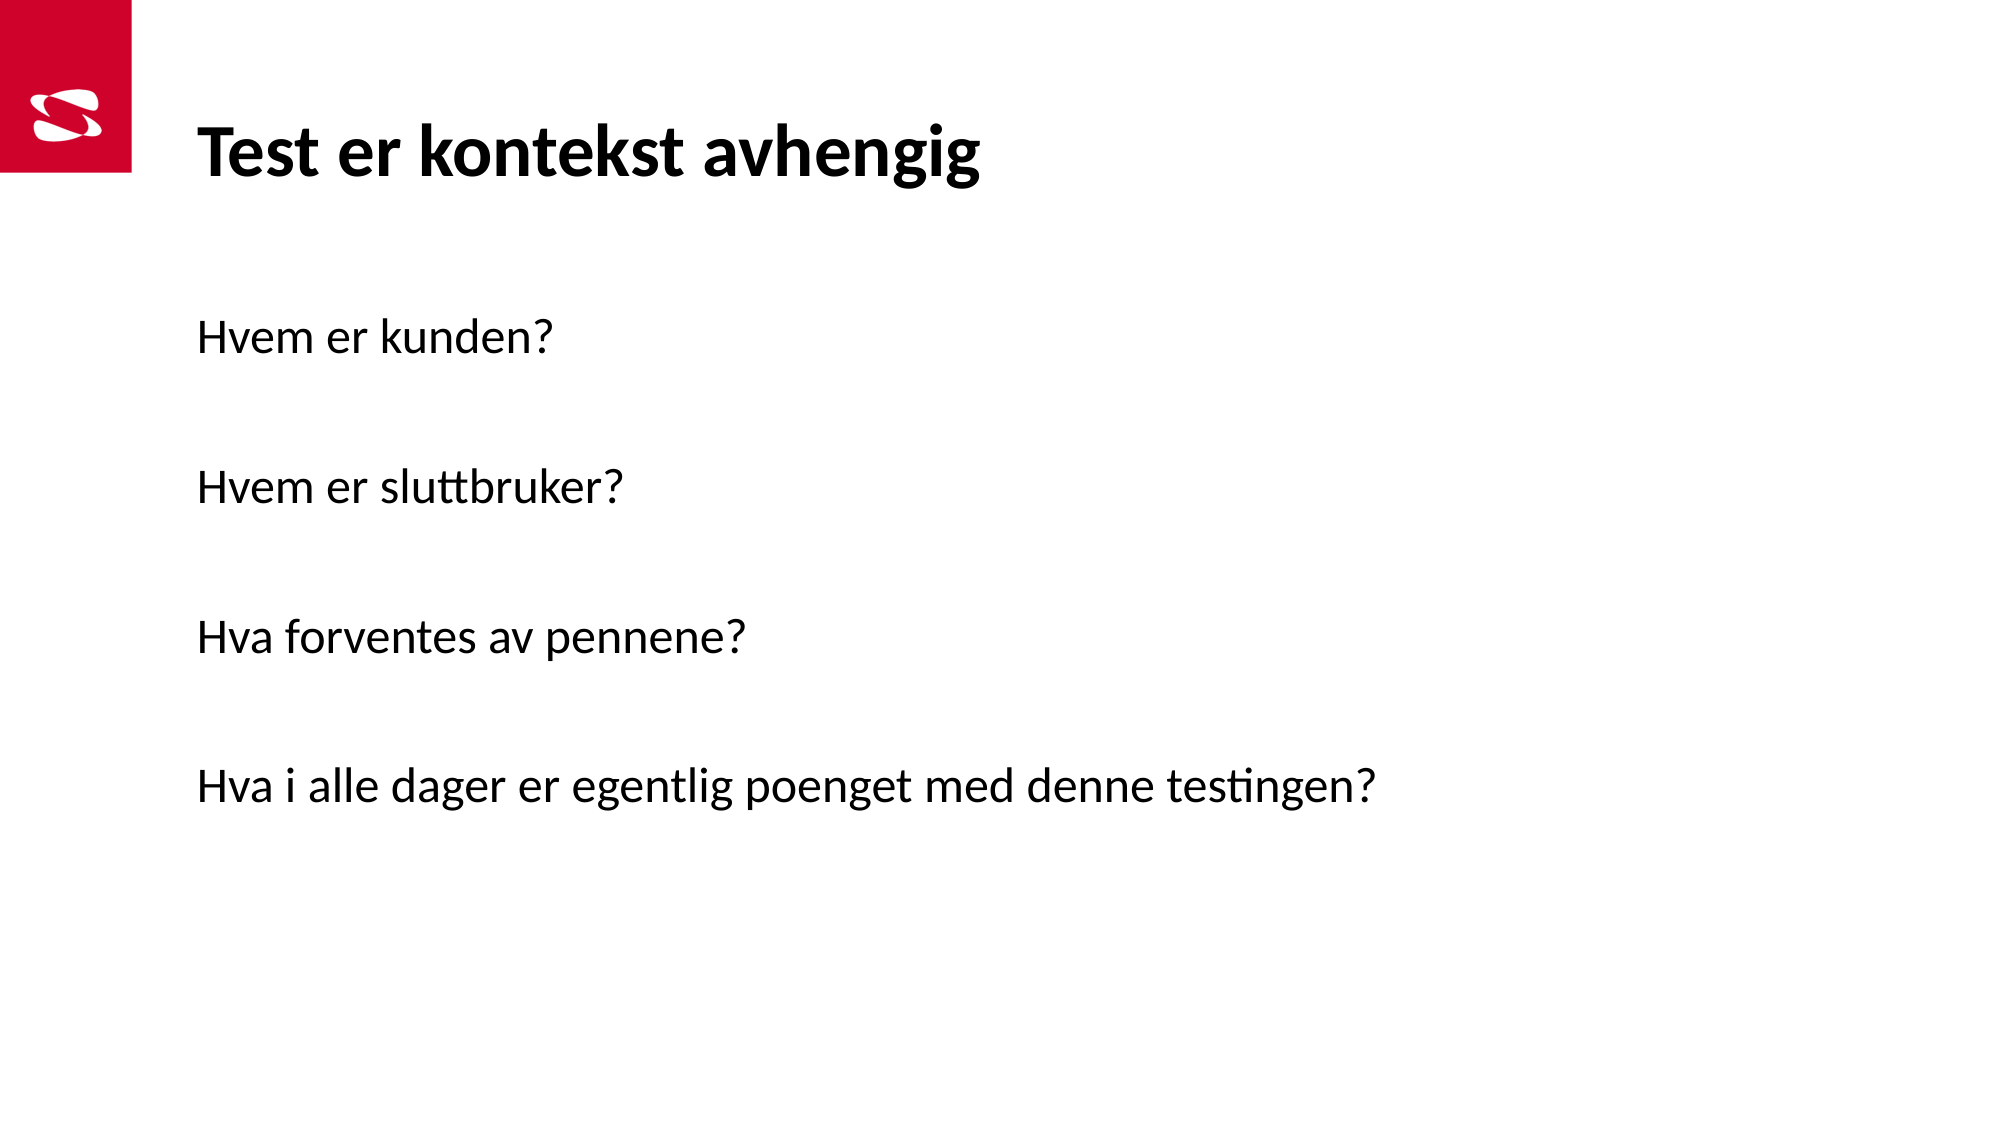

# Test er kontekst avhengig

Hvem er kunden?

Hvem er sluttbruker?

Hva forventes av pennene?

Hva i alle dager er egentlig poenget med denne testingen?